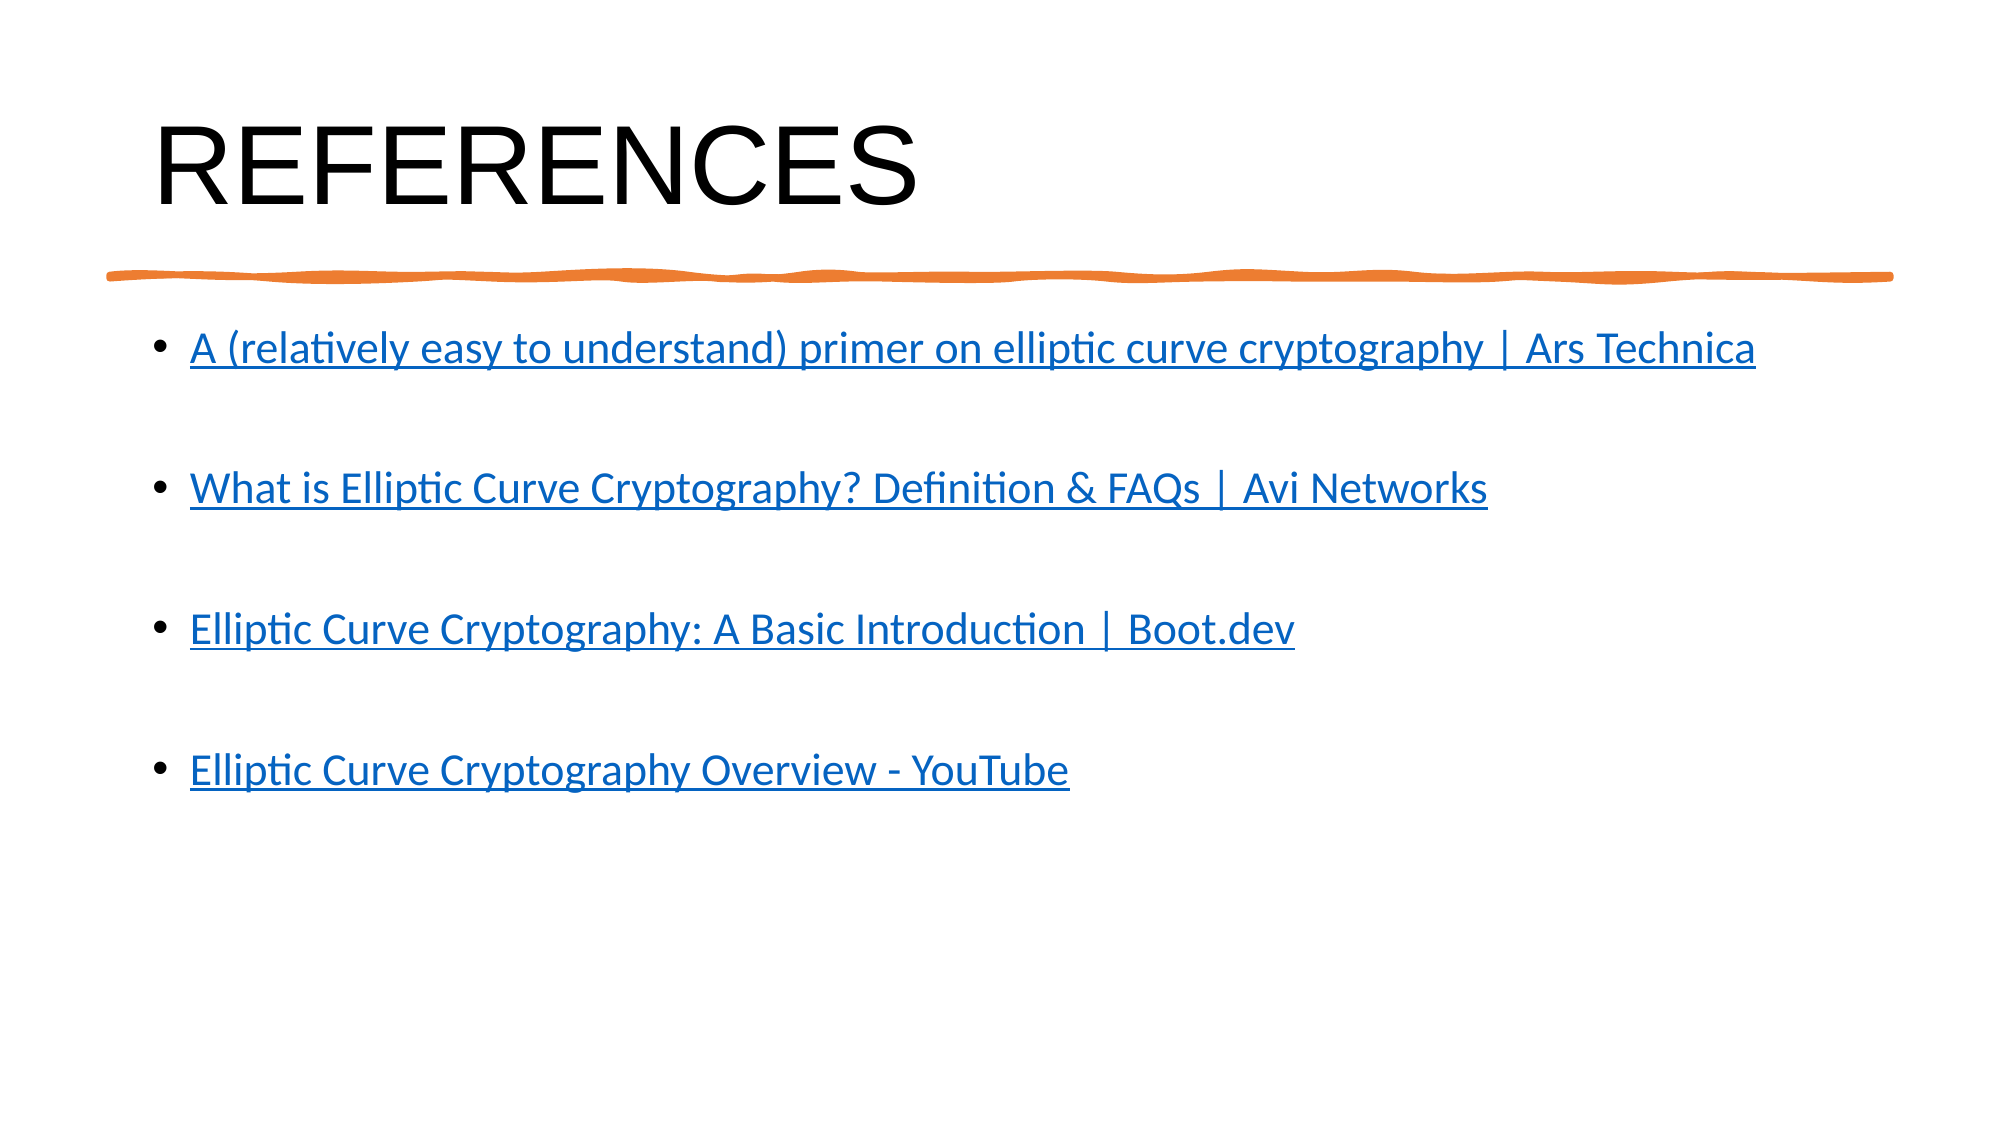

# REFERENCES

A (relatively easy to understand) primer on elliptic curve cryptography | Ars Technica

What is Elliptic Curve Cryptography? Definition & FAQs | Avi Networks

Elliptic Curve Cryptography: A Basic Introduction | Boot.dev

Elliptic Curve Cryptography Overview - YouTube